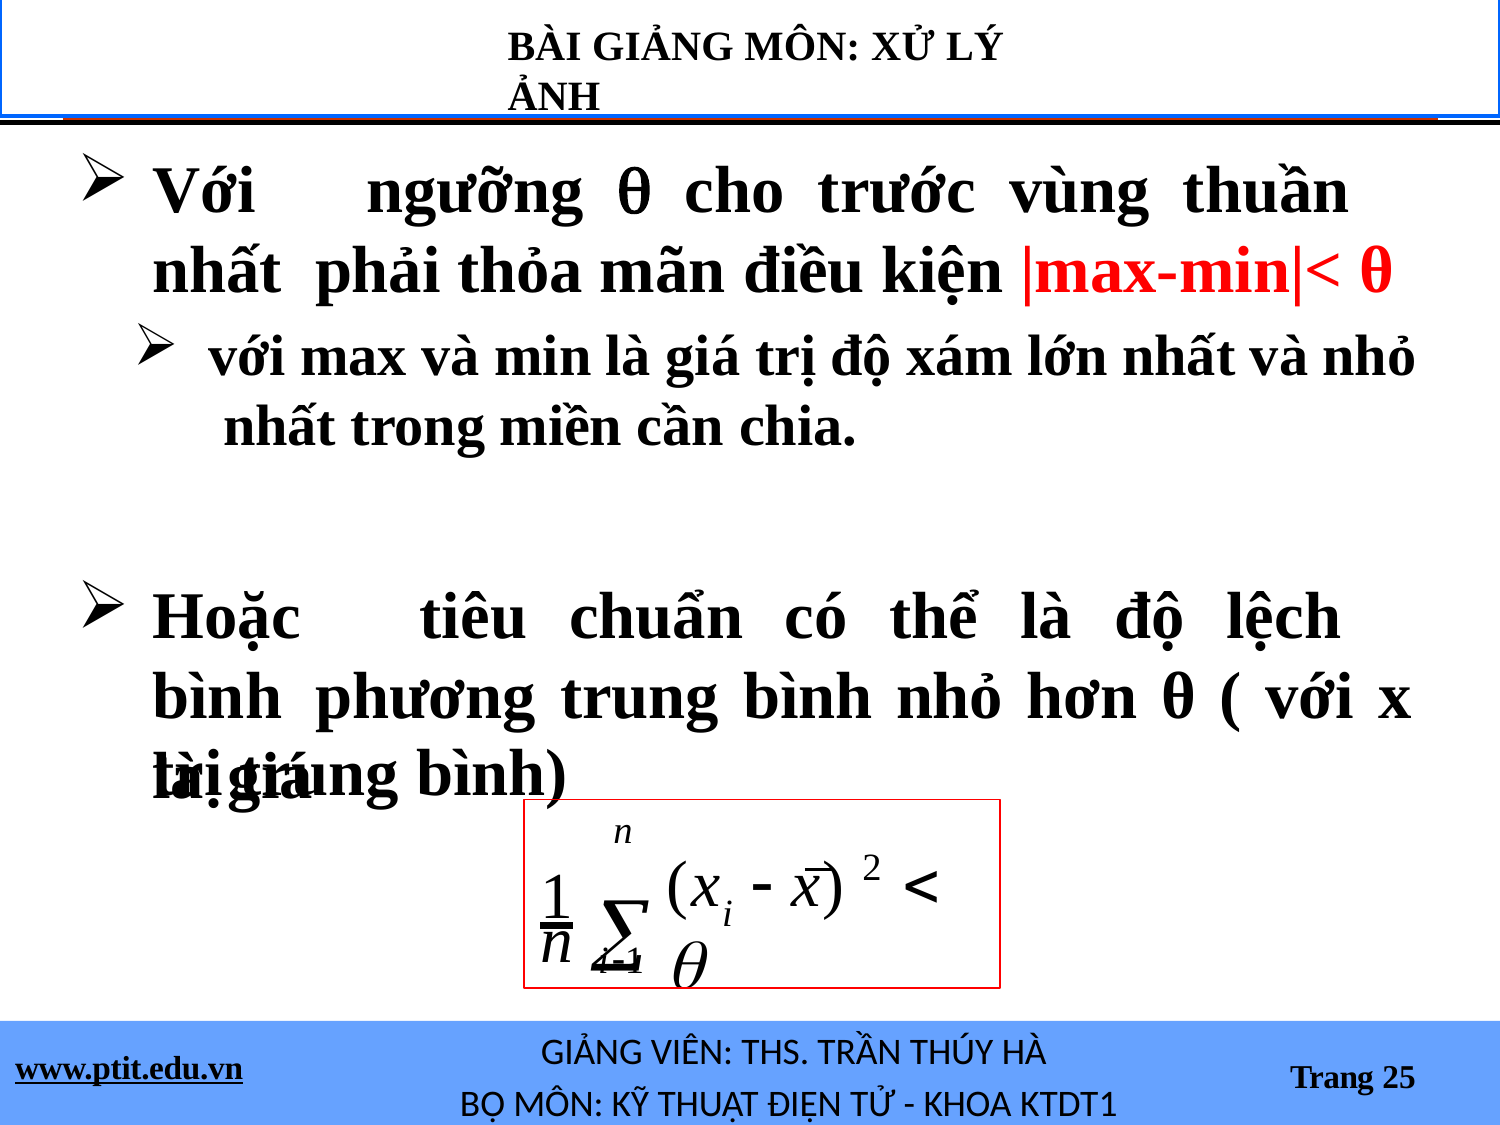

BÀI GIẢNG MÔN: XỬ LÝ ẢNH
Với	ngưỡng	θ	cho	trước	vùng	thuần	nhất  phải thỏa mãn điều kiện |max-min|< θ
với max và min là giá trị độ xám lớn nhất và nhỏ  nhất trong miền cần chia.

Hoặc	tiêu	chuẩn	có	thể	là	độ	lệch	bình  phương trung bình nhỏ hơn θ ( với x là giá
trị trung bình)
1 ∑

n
(x	− x)	< θ
2

i
n
i−1

GIẢNG VIÊN: THS. TRẦN THÚY HÀ
BỘ MÔN: KỸ THUẬT ĐIỆN TỬ - KHOA KTDT1
www.ptit.edu.vn
Trang 25